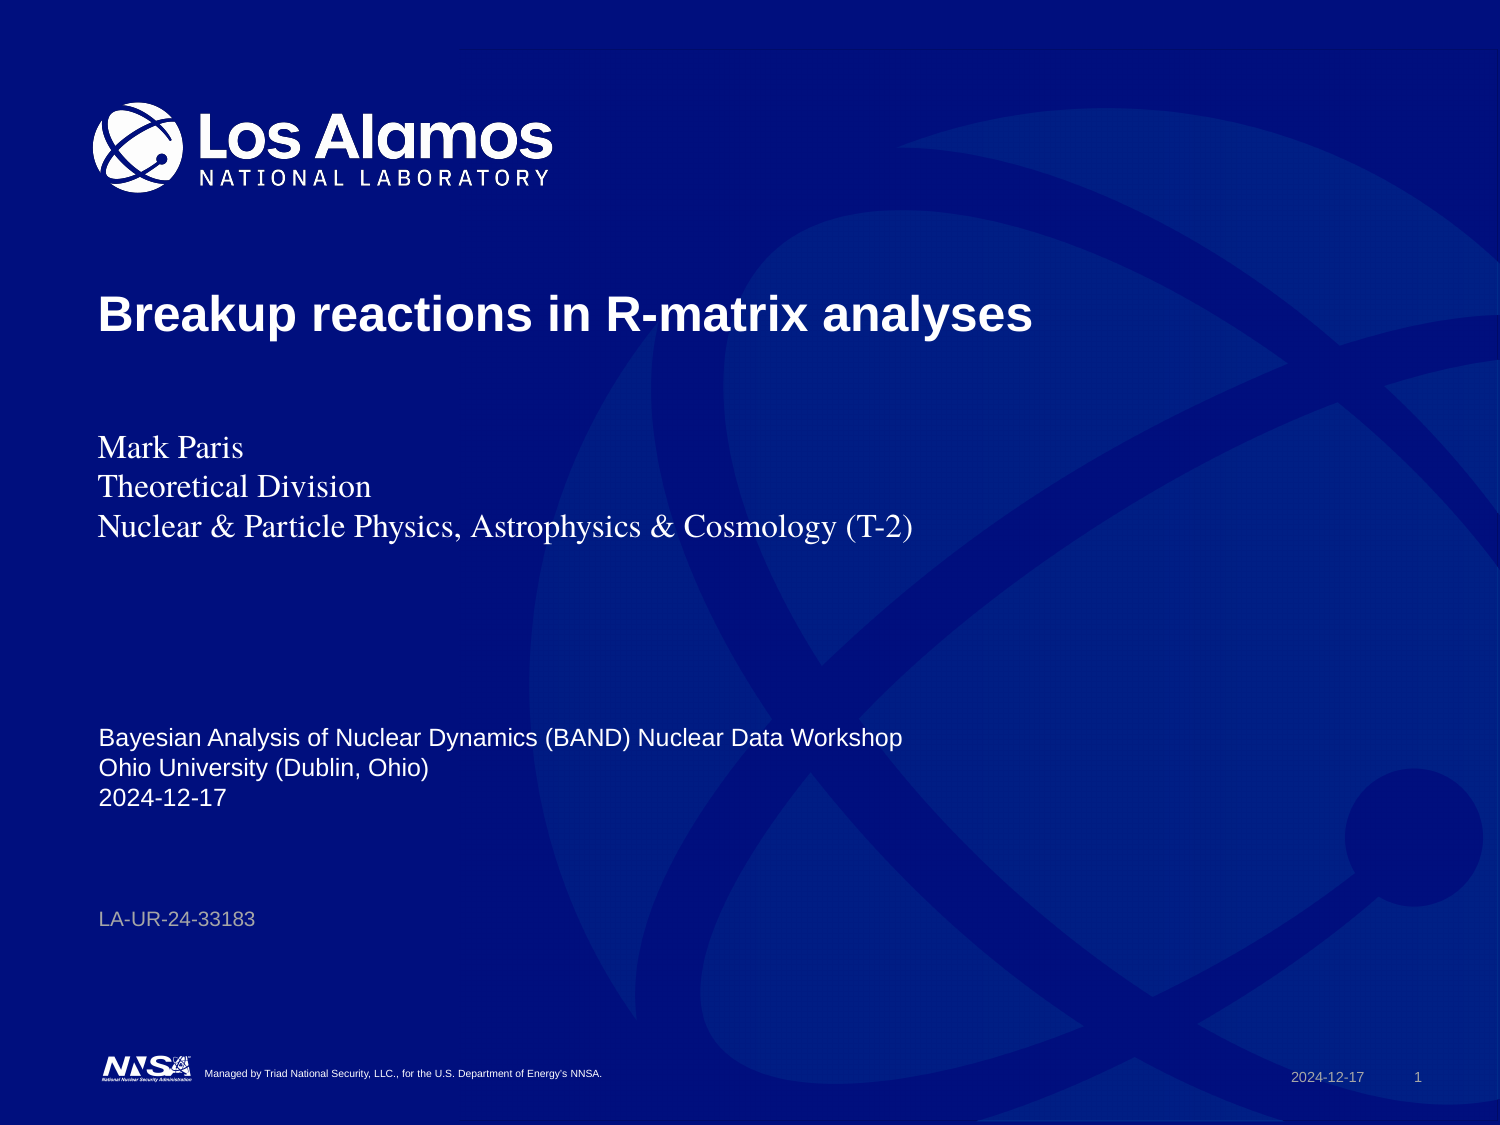

# Breakup reactions in R-matrix analyses
Mark Paris
Theoretical Division
Nuclear & Particle Physics, Astrophysics & Cosmology (T-2)
Bayesian Analysis of Nuclear Dynamics (BAND) Nuclear Data Workshop
Ohio University (Dublin, Ohio)
2024-12-17
LA-UR-24-33183